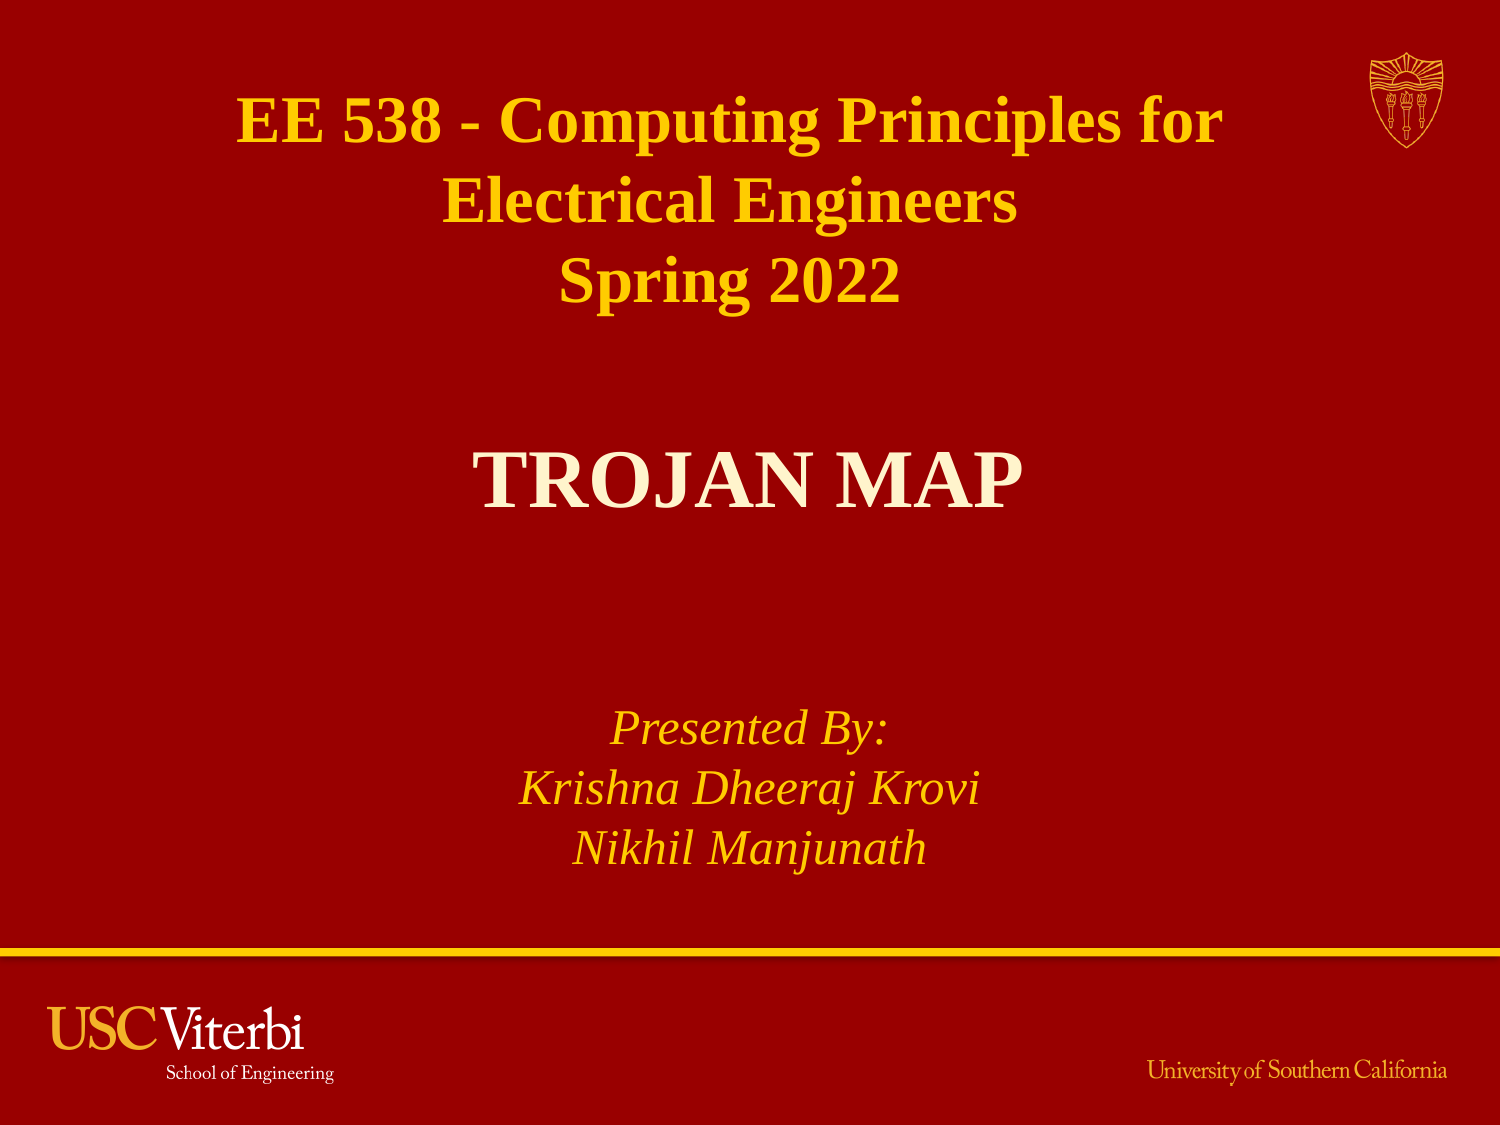

EE 538 - Computing Principles for Electrical Engineers
Spring 2022
TROJAN MAP
Presented By:
Krishna Dheeraj Krovi
Nikhil Manjunath